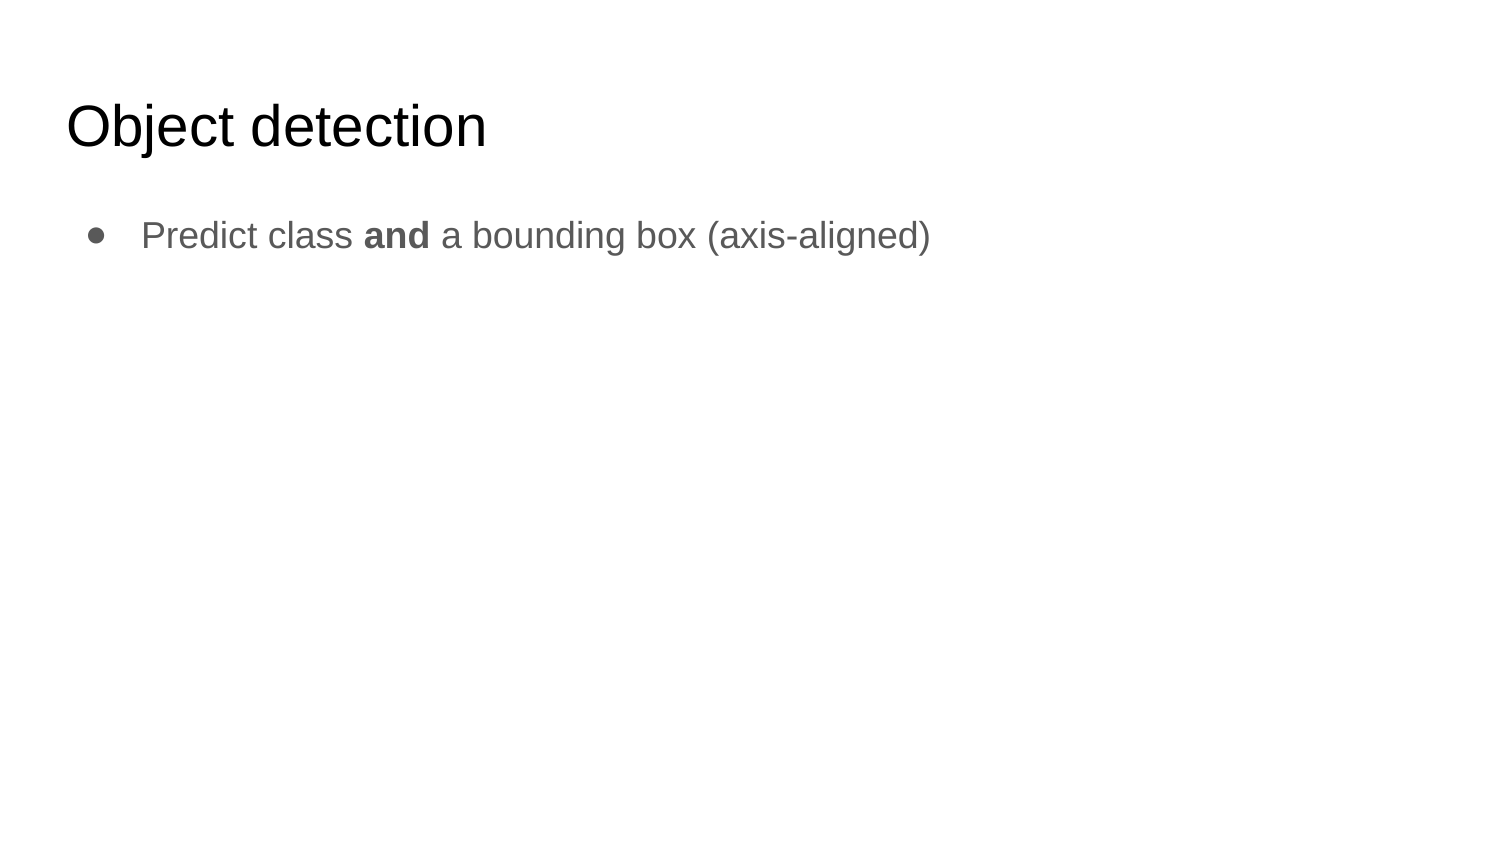

# Object detection
Predict class and a bounding box (axis-aligned)